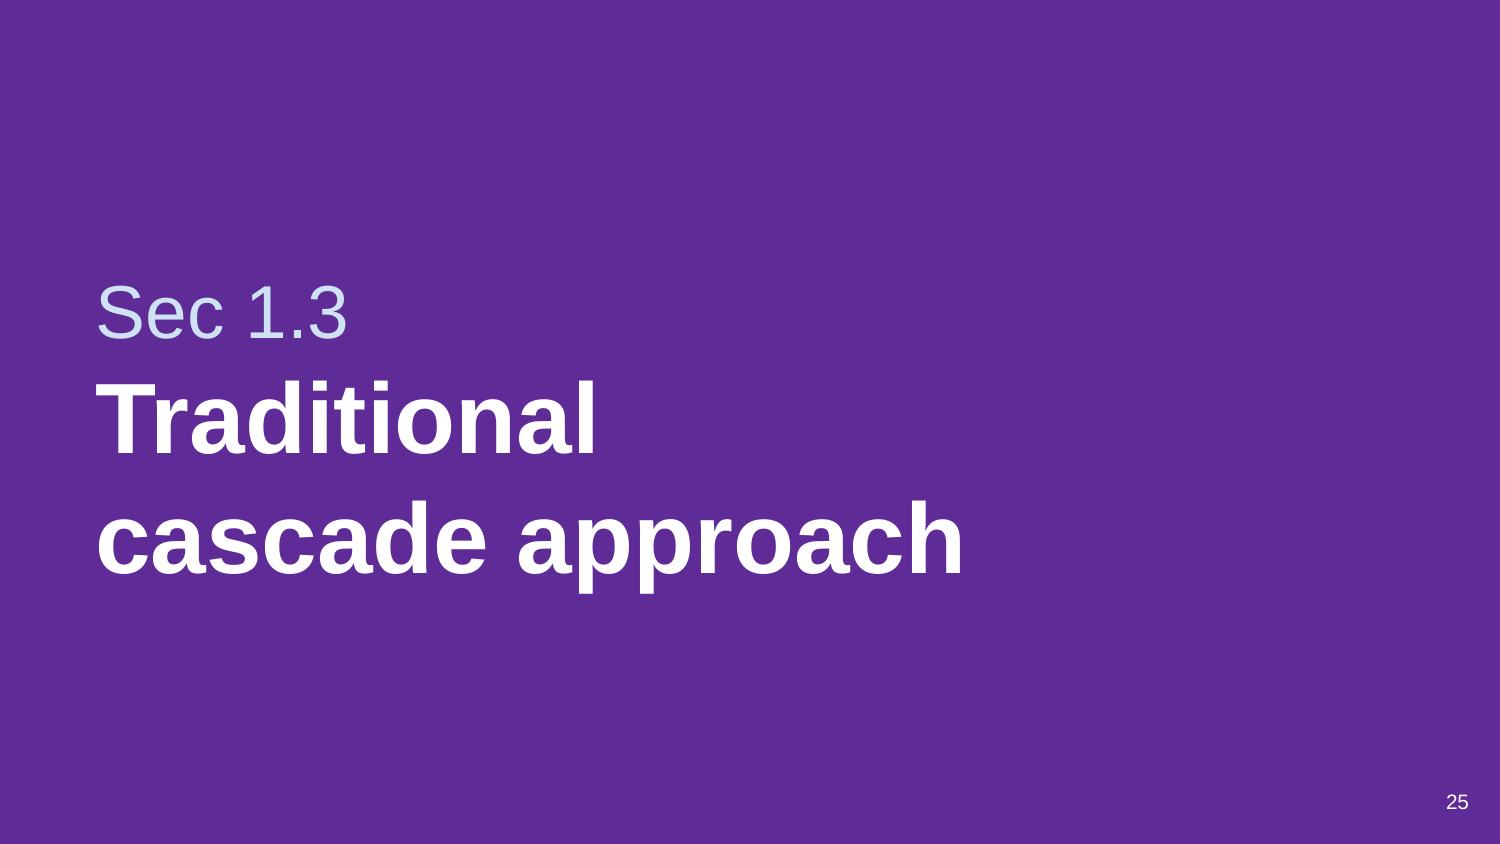

# Sec 1.3
Traditional cascade approach
25